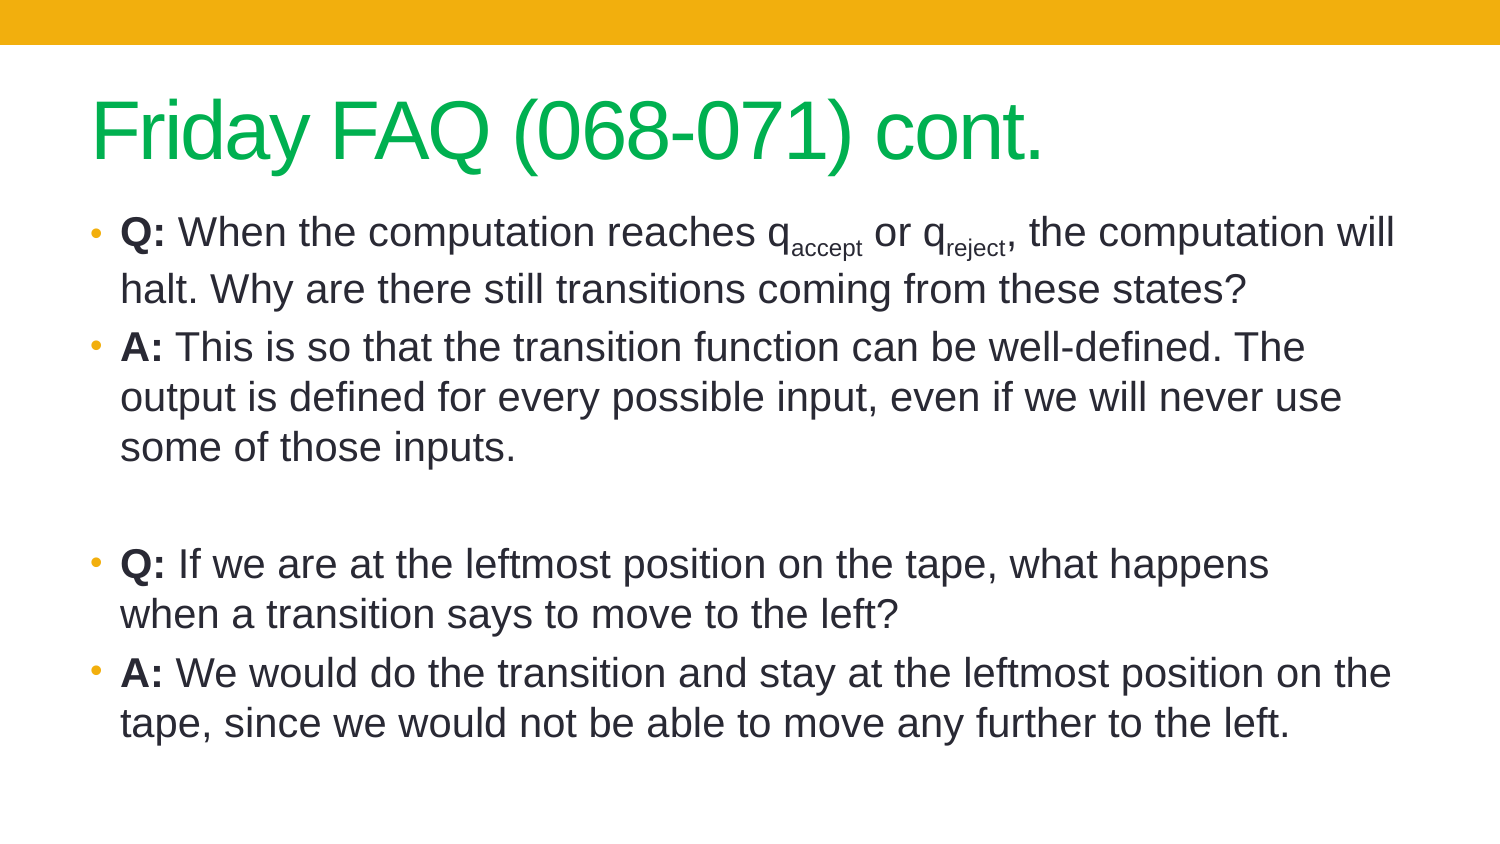

# Friday FAQ (068-071) cont.
Q: When the computation reaches qaccept or qreject, the computation will halt. Why are there still transitions coming from these states?
A: This is so that the transition function can be well-defined. The output is defined for every possible input, even if we will never use some of those inputs.

Q: If we are at the leftmost position on the tape, what happens when a transition says to move to the left?
A: We would do the transition and stay at the leftmost position on the tape, since we would not be able to move any further to the left.